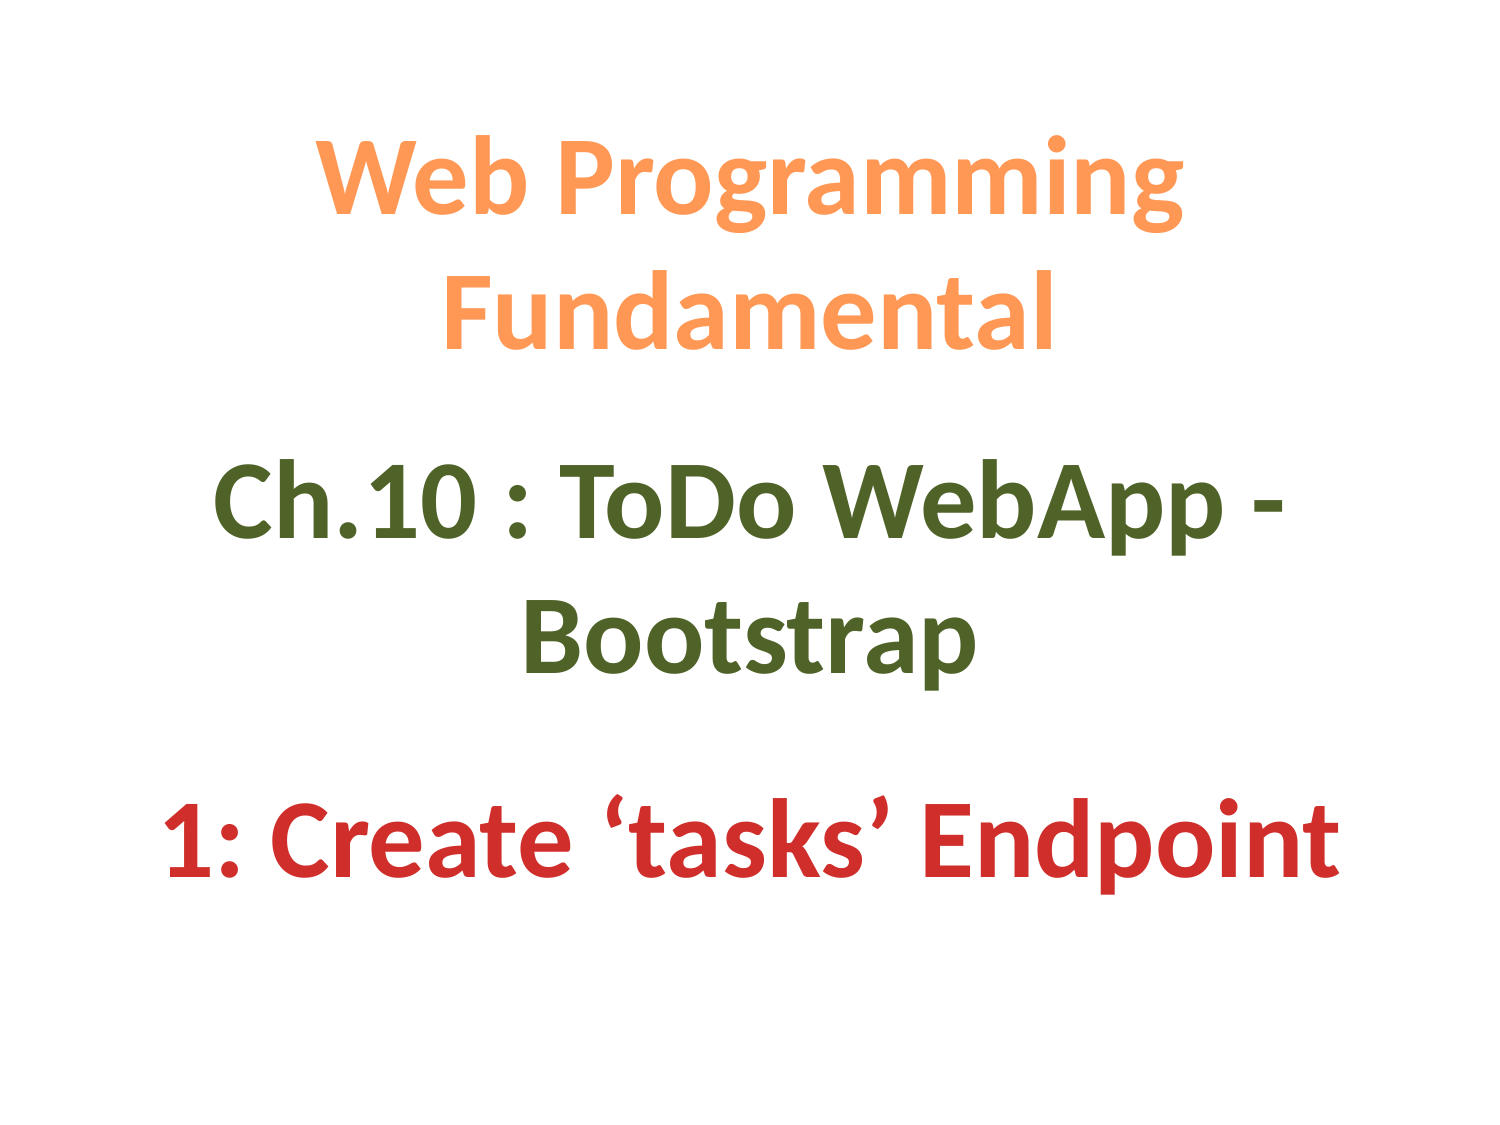

Web Programming Fundamental
Ch.10 : ToDo WebApp - Bootstrap
1: Create ‘tasks’ Endpoint